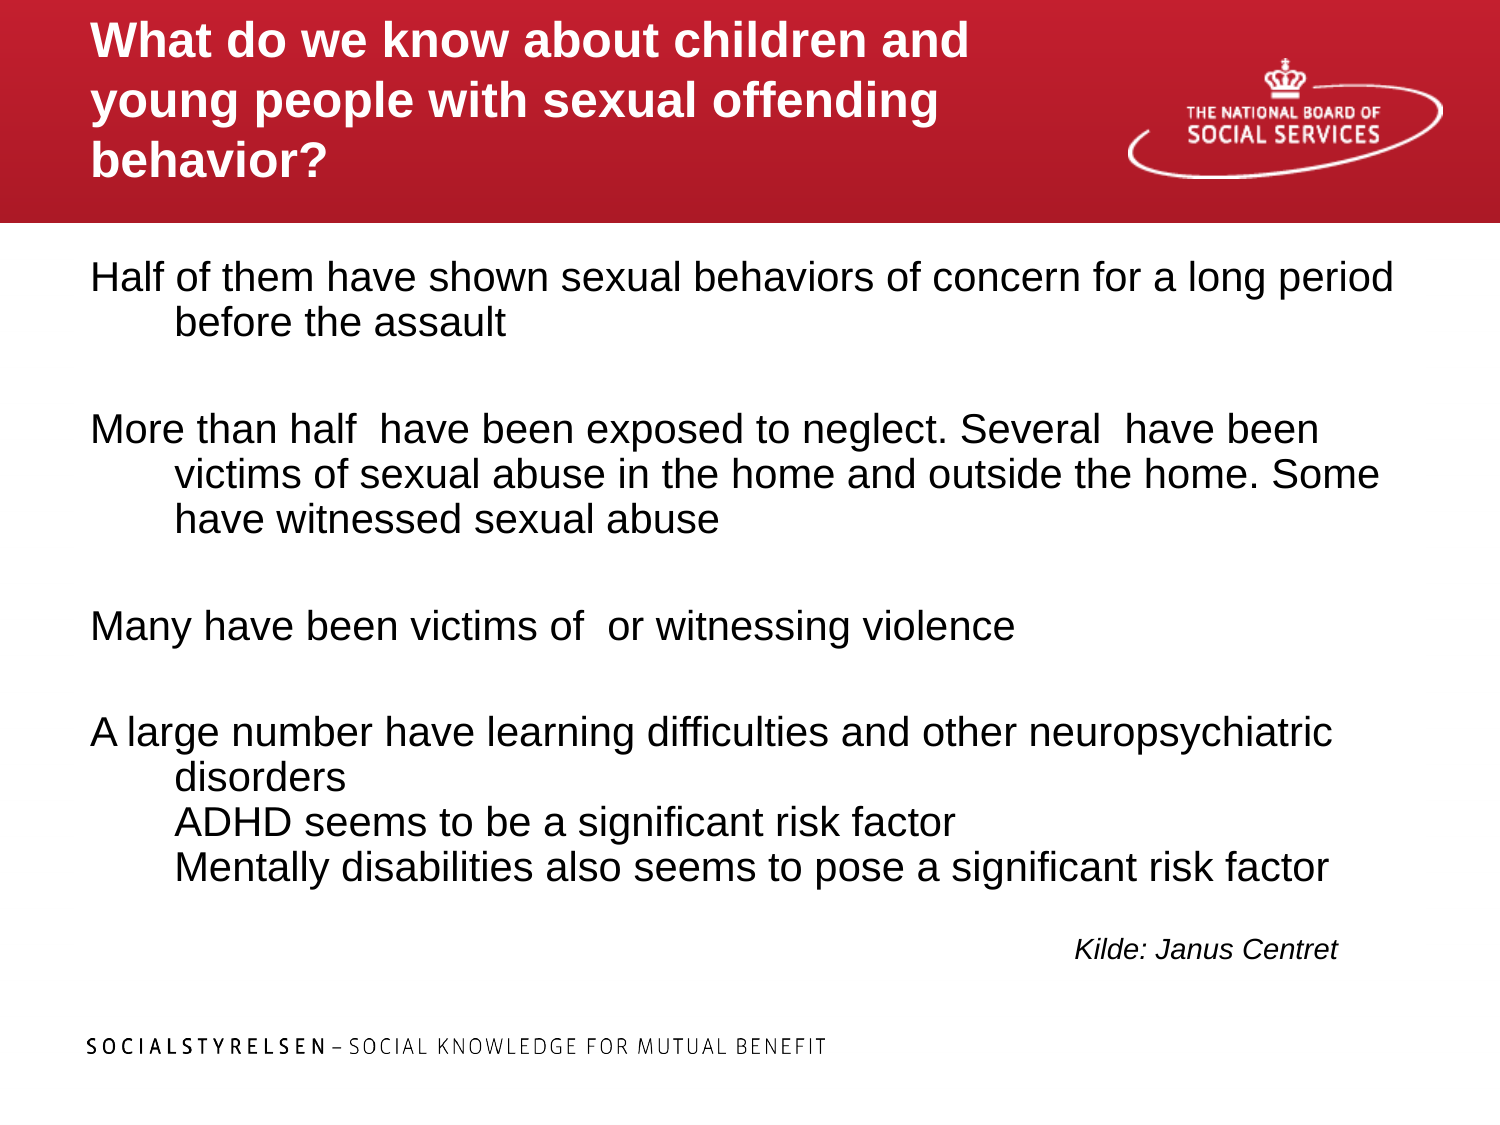

# What do we know about children and young people with sexual offending behavior?
Half of them have shown sexual behaviors of concern for a long period before the assault

More than half  have been exposed to neglect. Several  have been victims of sexual abuse in the home and outside the home. Some have witnessed sexual abuse

Many have been victims of  or witnessing violence

A large number have learning difficulties and other neuropsychiatric disorders
ADHD seems to be a significant risk factor
Mentally disabilities also seems to pose a significant risk factor

							Kilde: Janus Centret